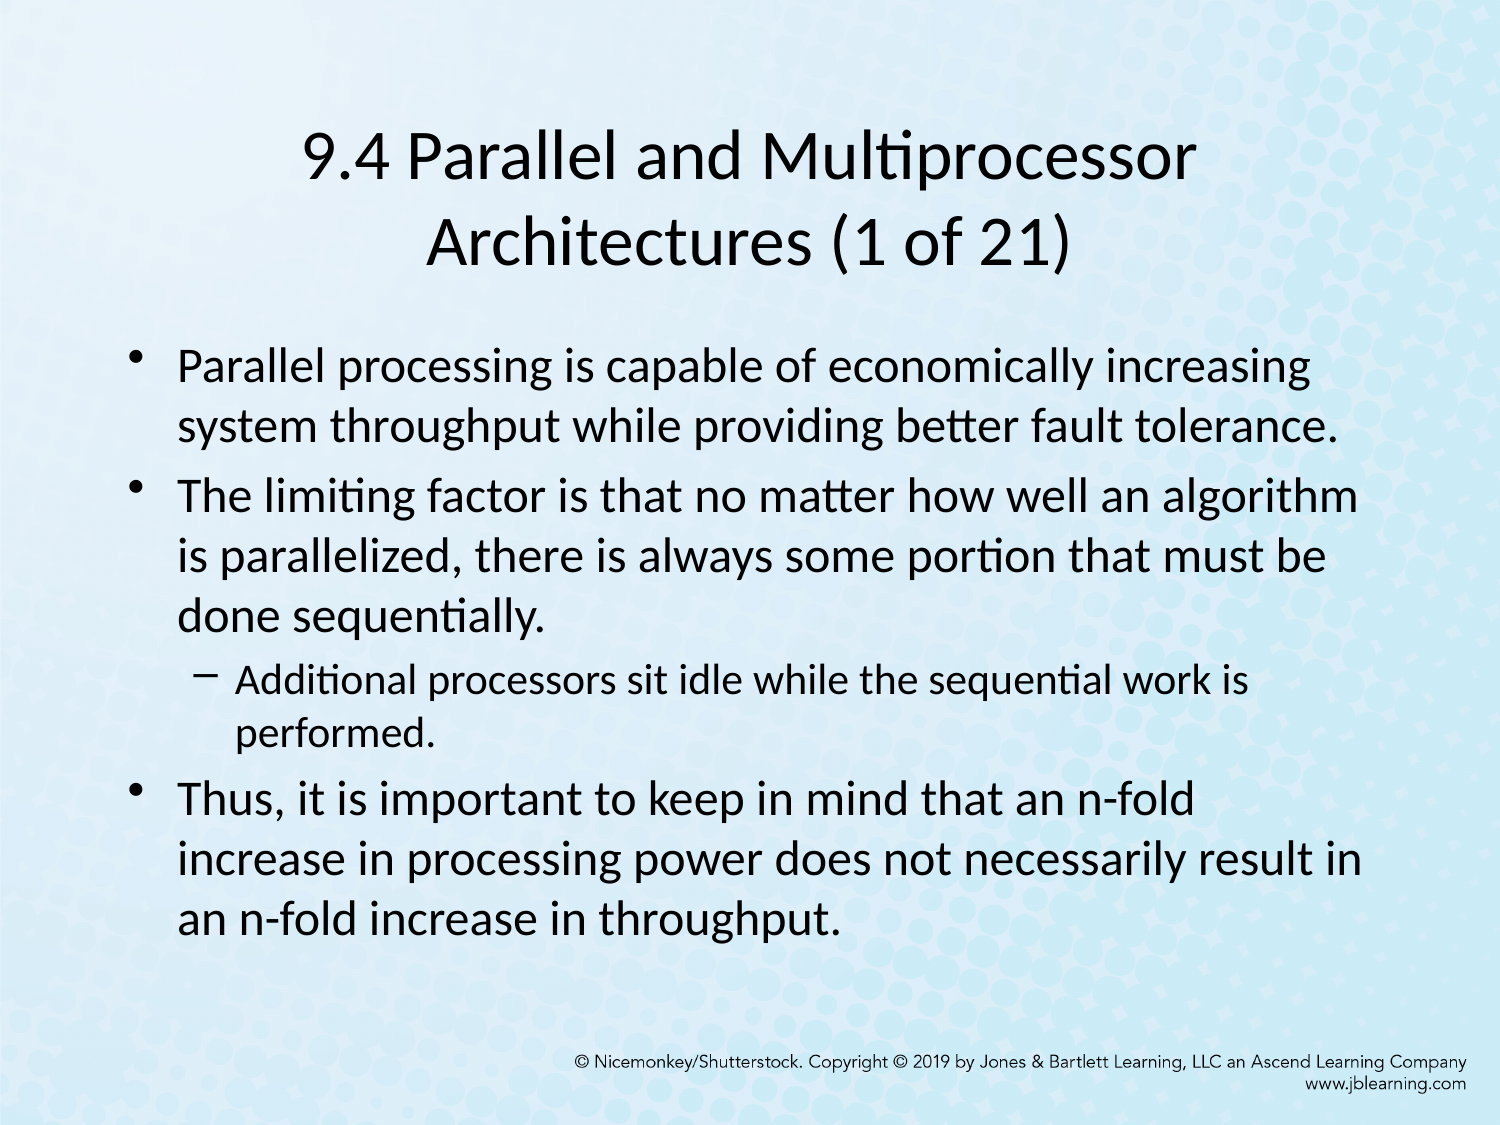

# 9.4 Parallel and Multiprocessor Architectures (1 of 21)
Parallel processing is capable of economically increasing system throughput while providing better fault tolerance.
The limiting factor is that no matter how well an algorithm is parallelized, there is always some portion that must be done sequentially.
Additional processors sit idle while the sequential work is performed.
Thus, it is important to keep in mind that an n-fold increase in processing power does not necessarily result in an n-fold increase in throughput.